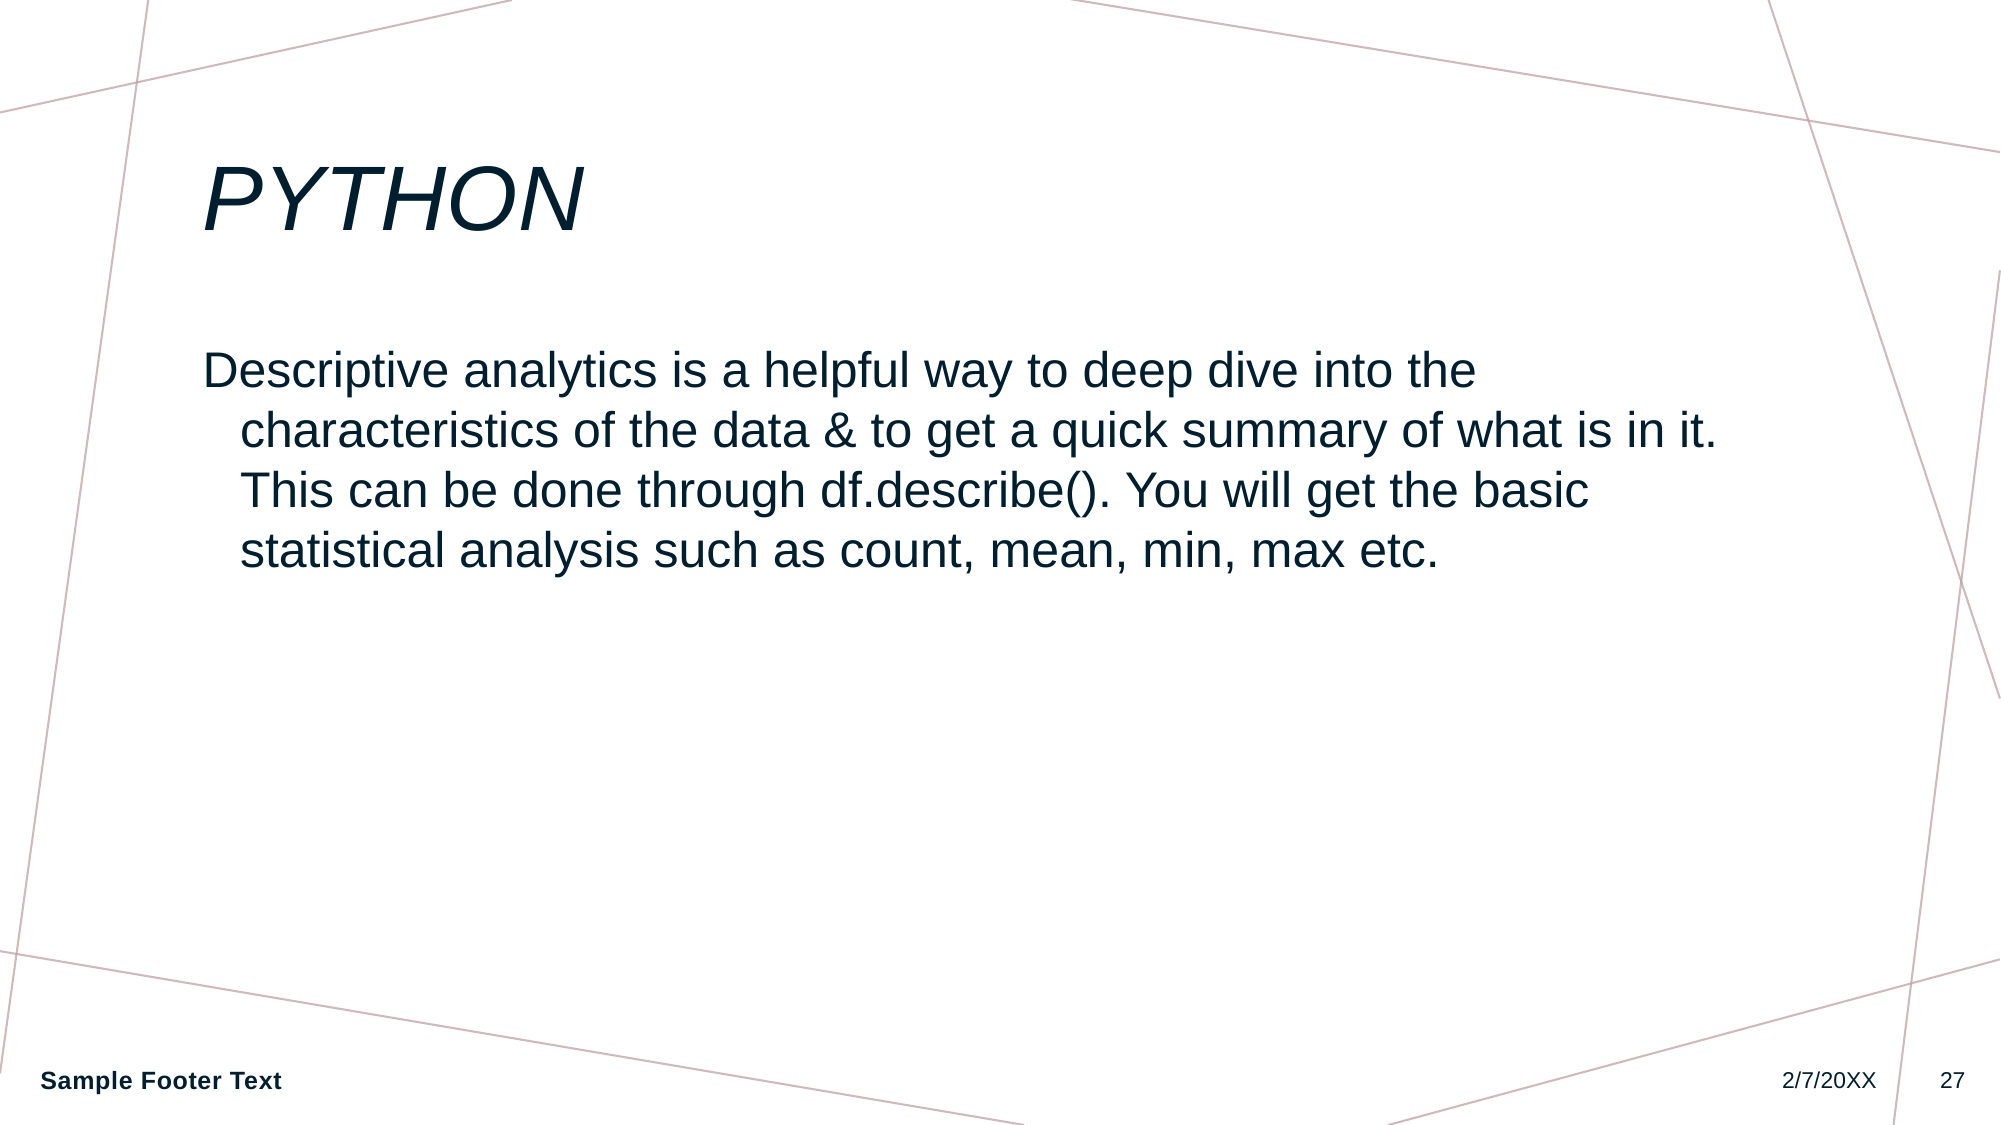

# python
Descriptive analytics is a helpful way to deep dive into the characteristics of the data & to get a quick summary of what is in it. This can be done through df.describe(). You will get the basic statistical analysis such as count, mean, min, max etc.

Sample Footer Text
2/7/20XX
27